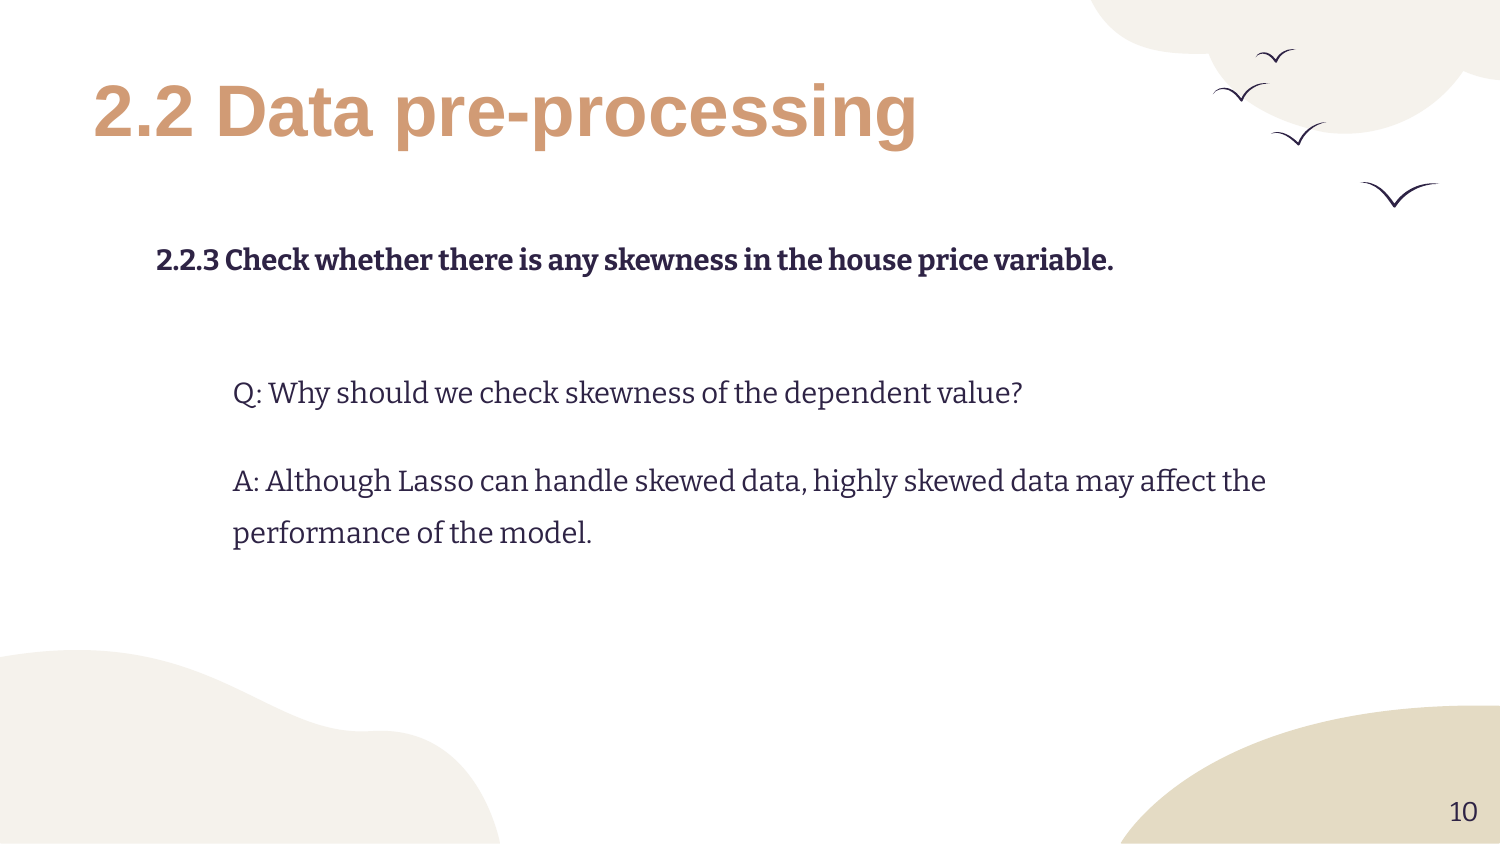

# 2.2 Data pre-processing
2.2.3 Check whether there is any skewness in the house price variable.
Q: Why should we check skewness of the dependent value?

A: Although Lasso can handle skewed data, highly skewed data may affect the performance of the model.
10